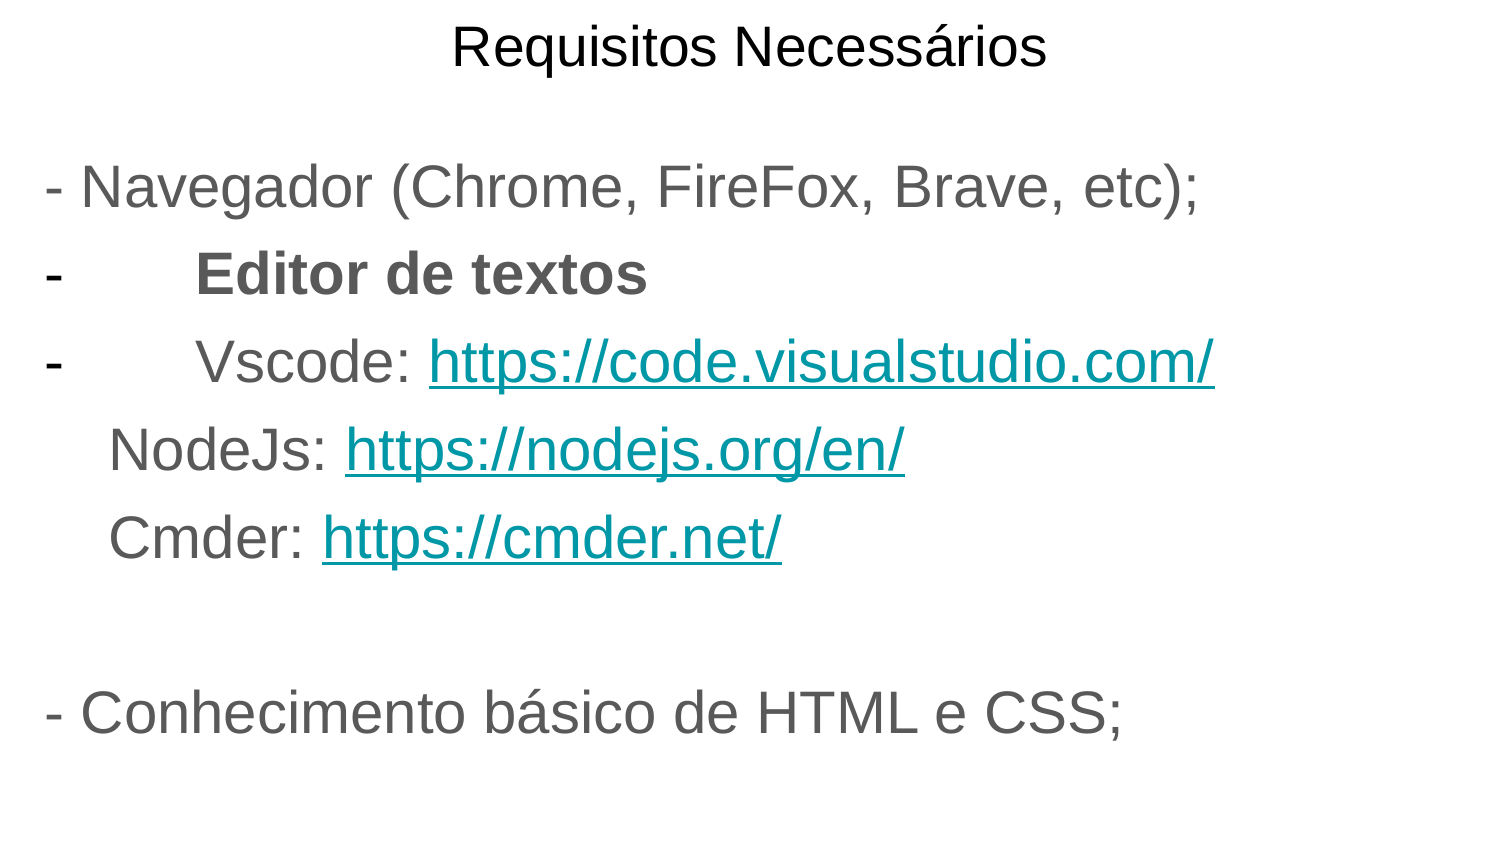

# Requisitos Necessários
- Navegador (Chrome, FireFox, Brave, etc);
Editor de textos
Vscode: https://code.visualstudio.com/
	NodeJs: https://nodejs.org/en/
	Cmder: https://cmder.net/

- Conhecimento básico de HTML e CSS;